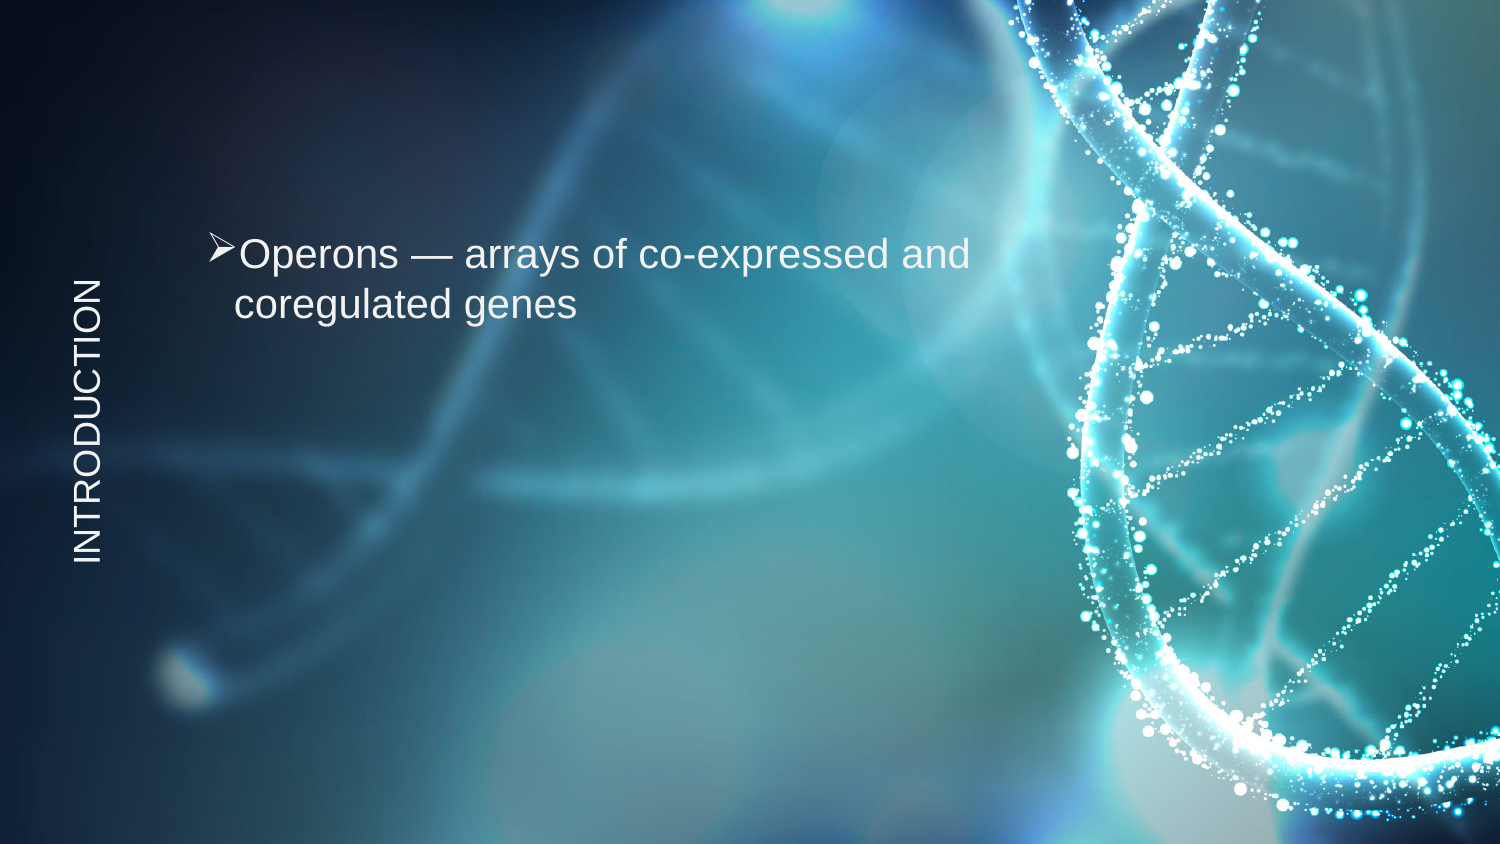

Operons — arrays of co-expressed and coregulated genes

# INTRODUCTION